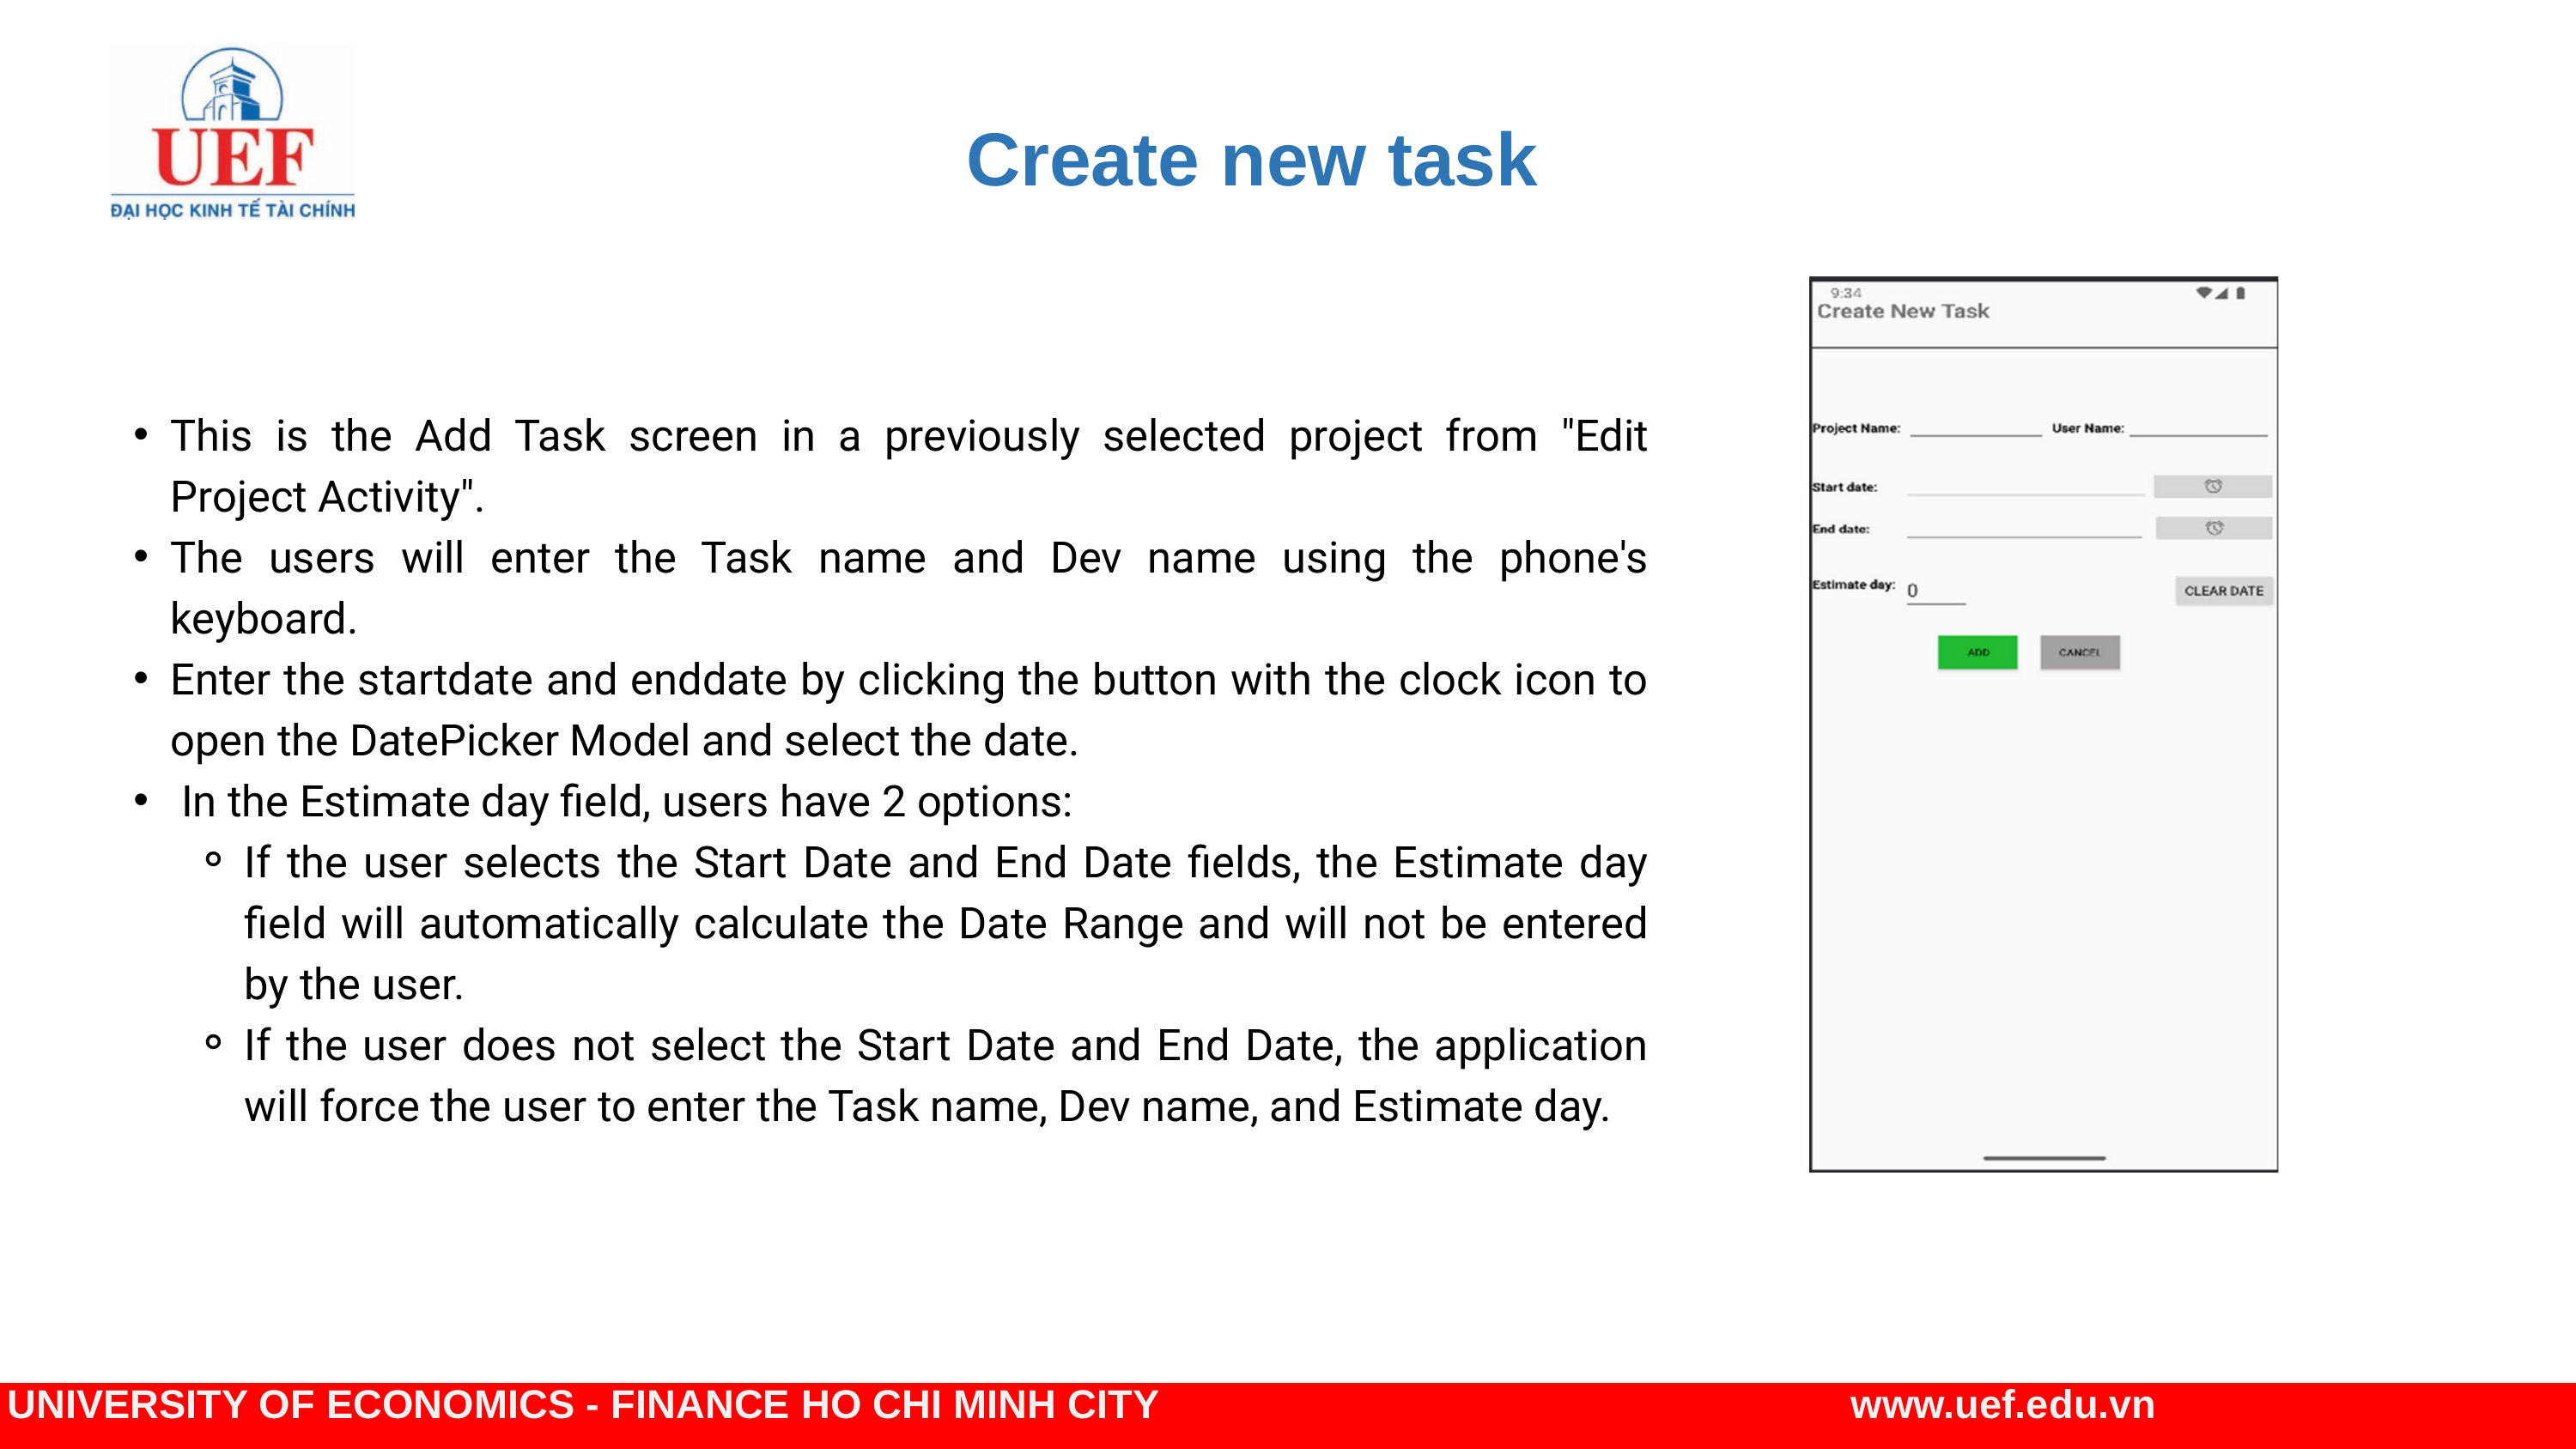

Create new task

This is the Add Task screen in a previously selected project from "Edit Project Activity".
The users will enter the Task name and Dev name using the phone's keyboard.
Enter the startdate and enddate by clicking the button with the clock icon to open the DatePicker Model and select the date.
 In the Estimate day field, users have 2 options:
If the user selects the Start Date and End Date fields, the Estimate day field will automatically calculate the Date Range and will not be entered by the user.
If the user does not select the Start Date and End Date, the application will force the user to enter the Task name, Dev name, and Estimate day.

UNIVERSITY OF ECONOMICS - FINANCE HO CHI MINH CITY                                                              www.uef.edu.vn